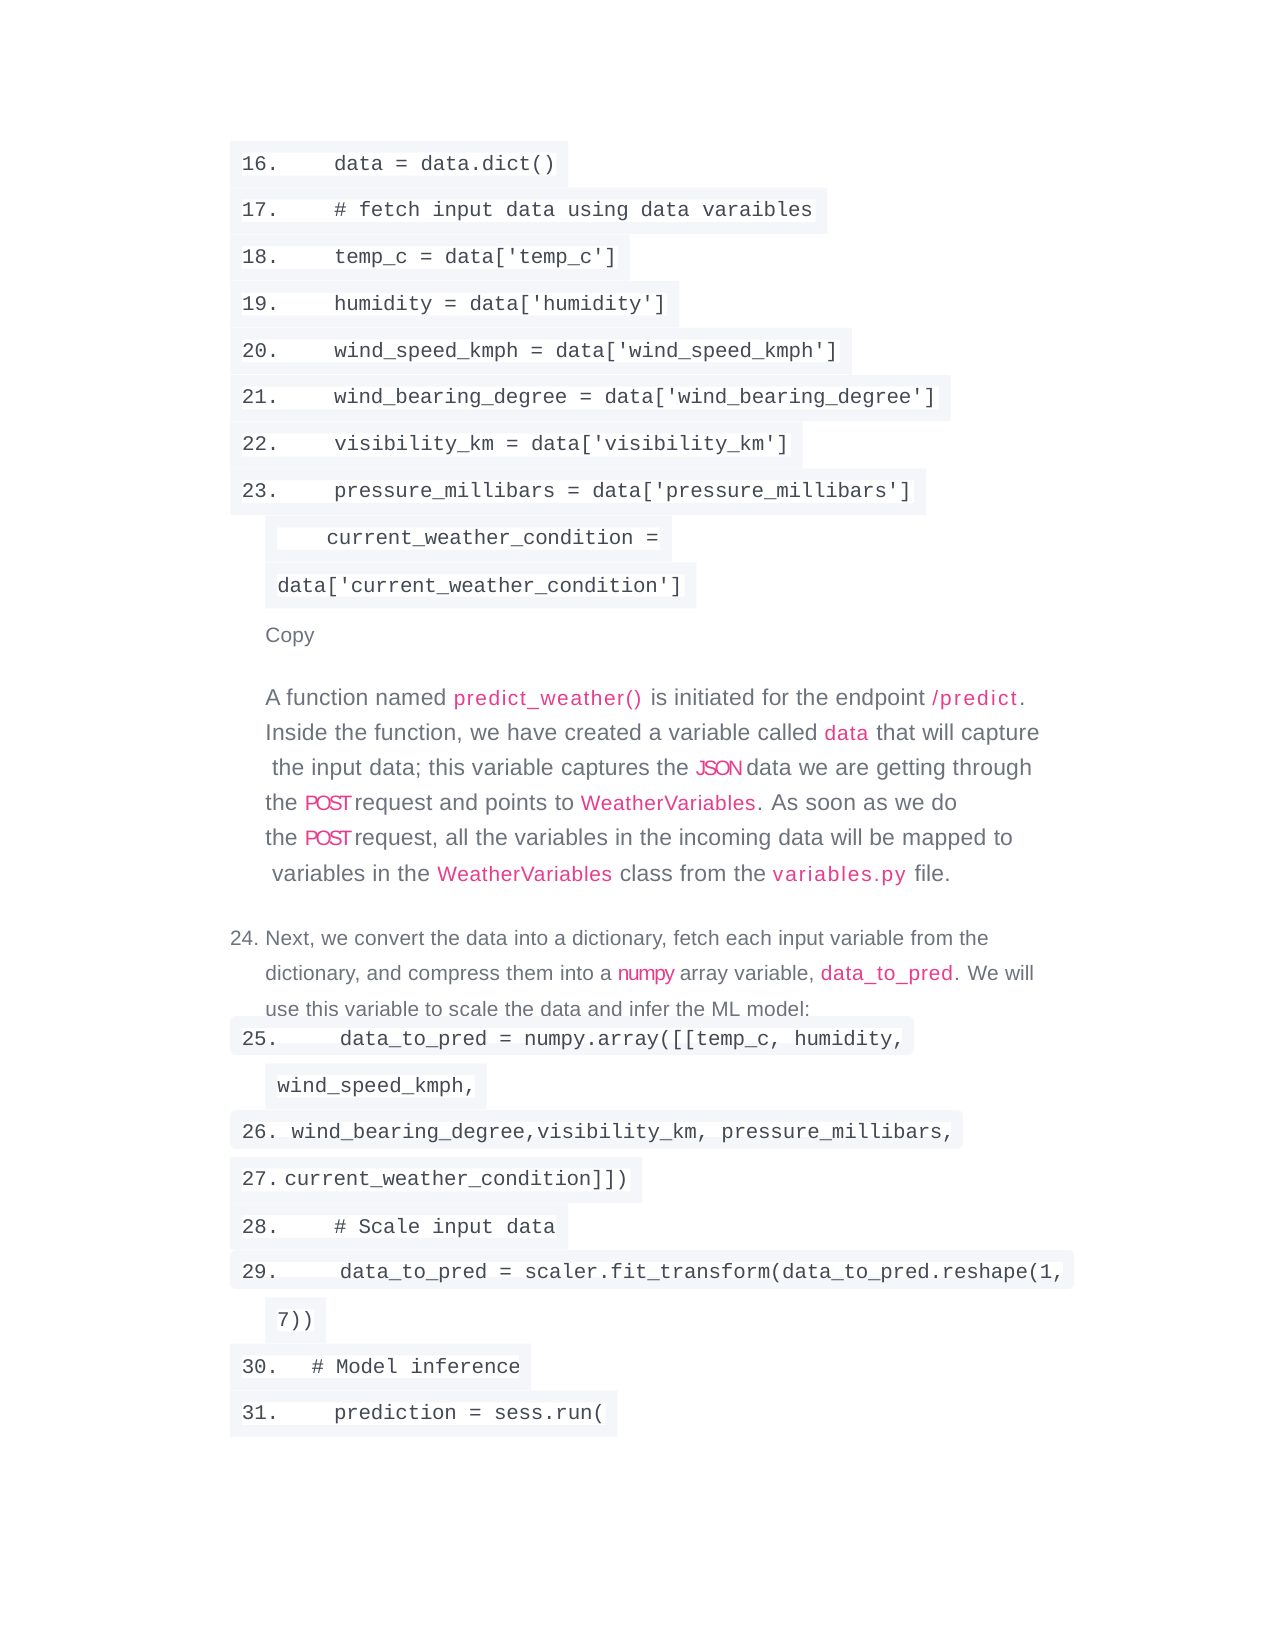

16.
data = data.dict()

17.
# fetch input data using data varaibles

18.
temp_c = data['temp_c']

19.
humidity = data['humidity']

20.
wind_speed_kmph = data['wind_speed_kmph']

21.
wind_bearing_degree = data['wind_bearing_degree']

22.
visibility_km = data['visibility_km']

23.
pressure_millibars = data['pressure_millibars']
current_weather_condition =

data['current_weather_condition']

Copy

A function named predict_weather() is initiated for the endpoint /predict.  Inside the function, we have created a variable called data that will capture  the input data; this variable captures the JSON data we are getting through  the POST request and points to WeatherVariables. As soon as we do
the POST request, all the variables in the incoming data will be mapped to  variables in the WeatherVariables class from the variables.py file.

24. Next, we convert the data into a dictionary, fetch each input variable from the  dictionary, and compress them into a numpy array variable, data_to_pred. We will  use this variable to scale the data and infer the ML model:
25.	data_to_pred = numpy.array([[temp_c, humidity,

wind_speed_kmph,
26. wind_bearing_degree,visibility_km, pressure_millibars,

current_weather_condition]])

# Scale input data

29.	data_to_pred = scaler.fit_transform(data_to_pred.reshape(1,

7))

30.	# Model inference

31.
prediction = sess.run(